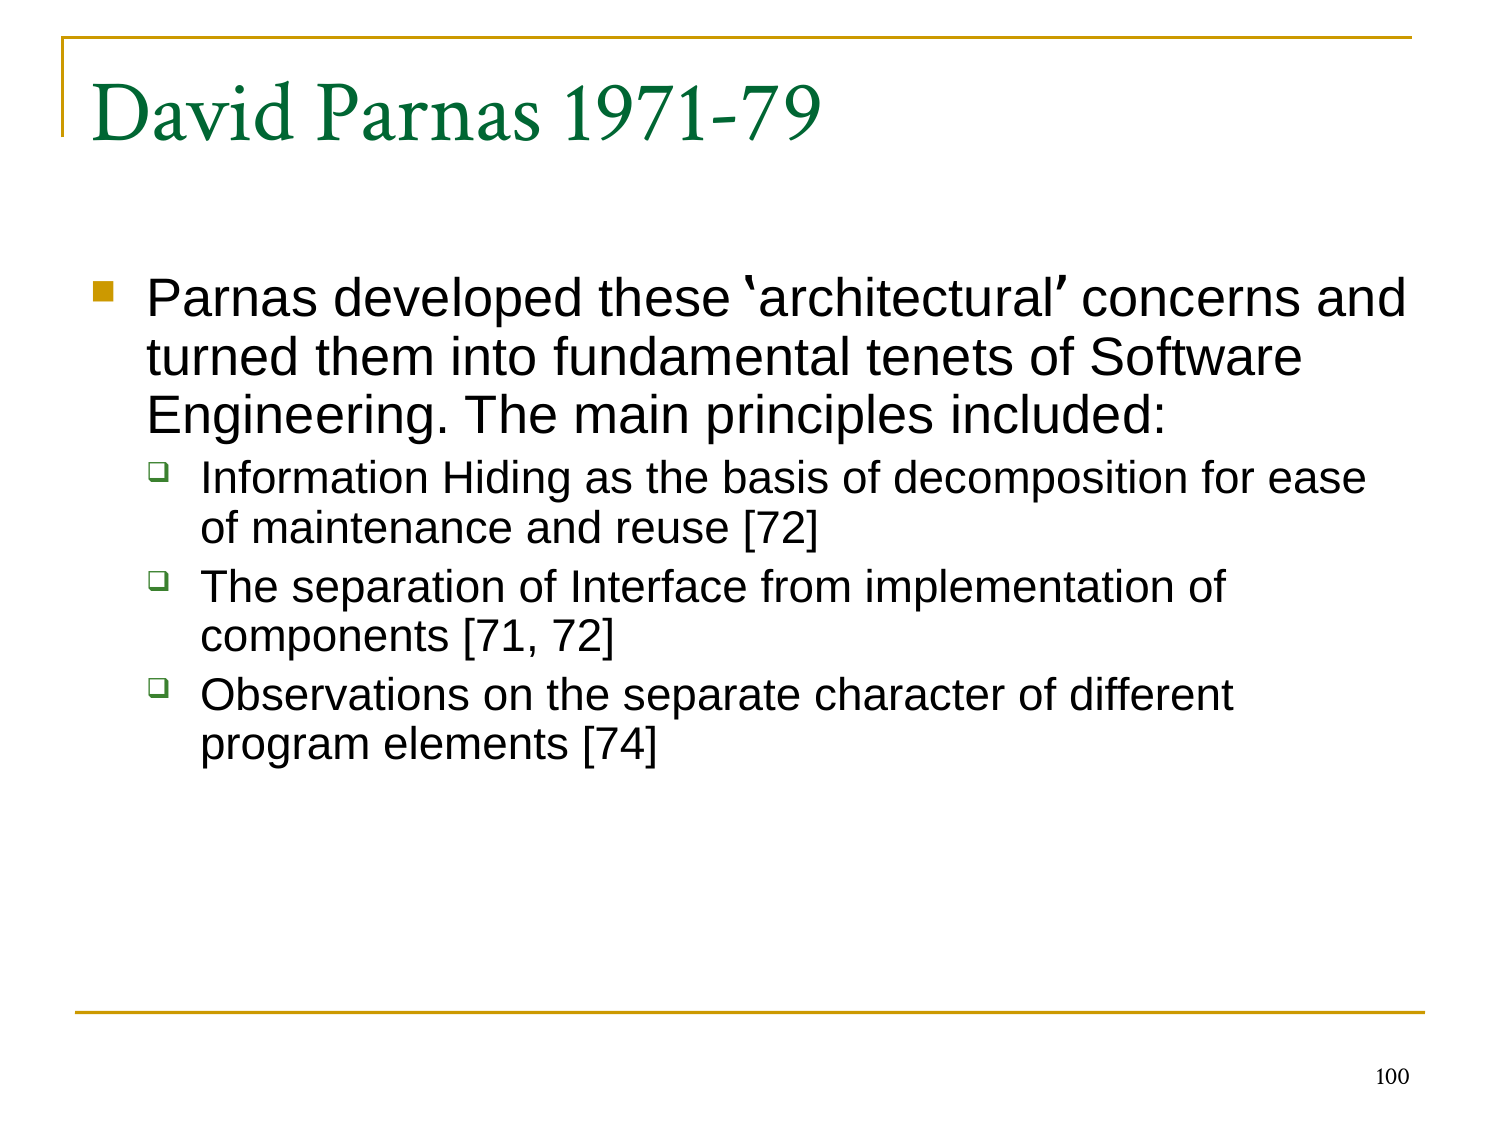

# David Parnas 1971-79
Parnas developed these ‘architectural’ concerns and turned them into fundamental tenets of Software Engineering. The main principles included:
Information Hiding as the basis of decomposition for ease of maintenance and reuse [72]
The separation of Interface from implementation of components [71, 72]
Observations on the separate character of different program elements [74]
100